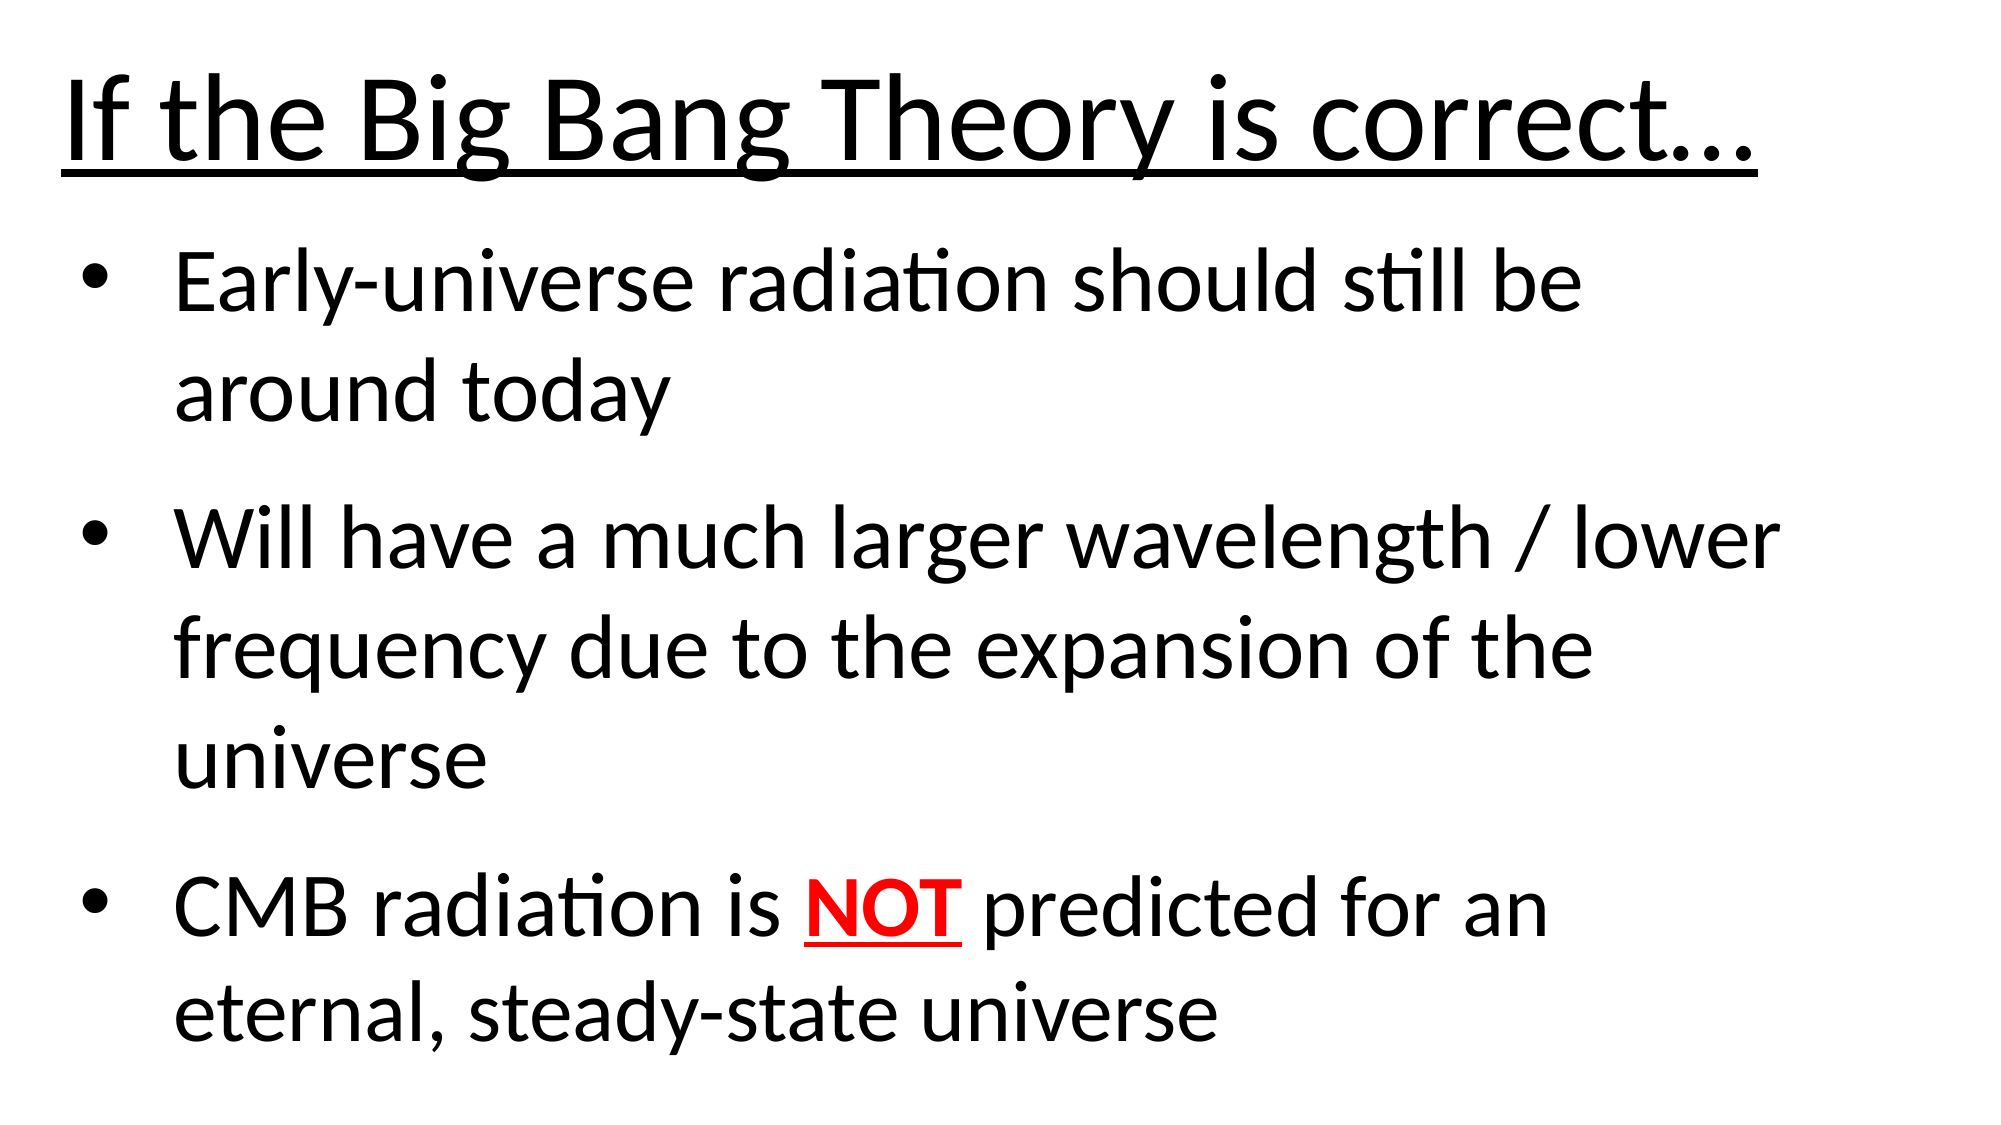

If the Big Bang Theory is correct…
Early-universe radiation should still be around today
Will have a much larger wavelength / lower frequency due to the expansion of the universe
CMB radiation is NOT predicted for an eternal, steady-state universe